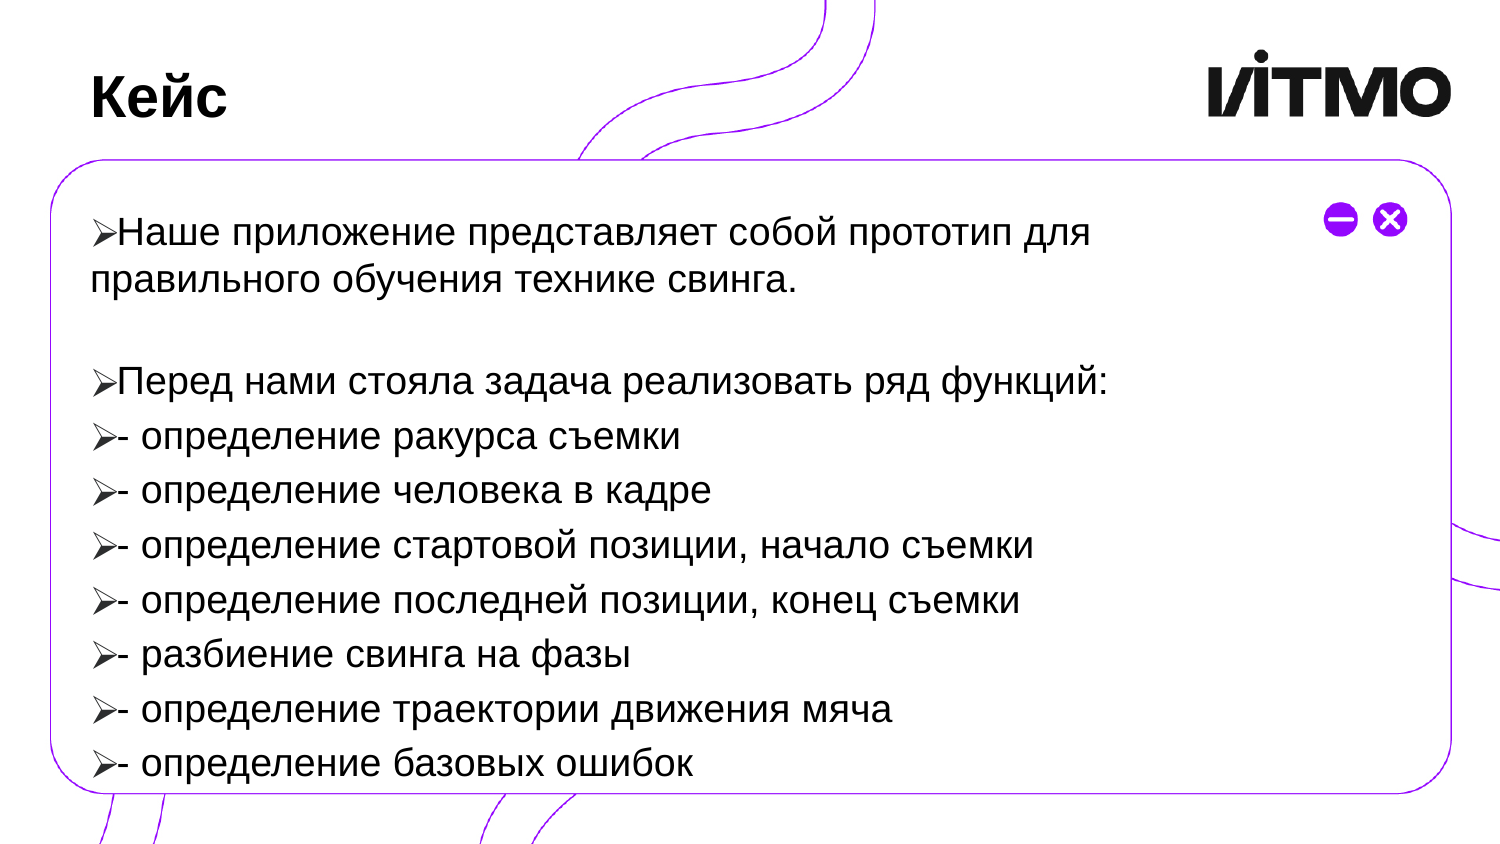

# Кейс
Наше приложение представляет собой прототип для правильного обучения технике свинга.
Перед нами стояла задача реализовать ряд функций:
- определение ракурса съемки
- определение человека в кадре
- определение стартовой позиции, начало съемки
- определение последней позиции, конец съемки
- разбиение свинга на фазы
- определение траектории движения мяча
- определение базовых ошибок